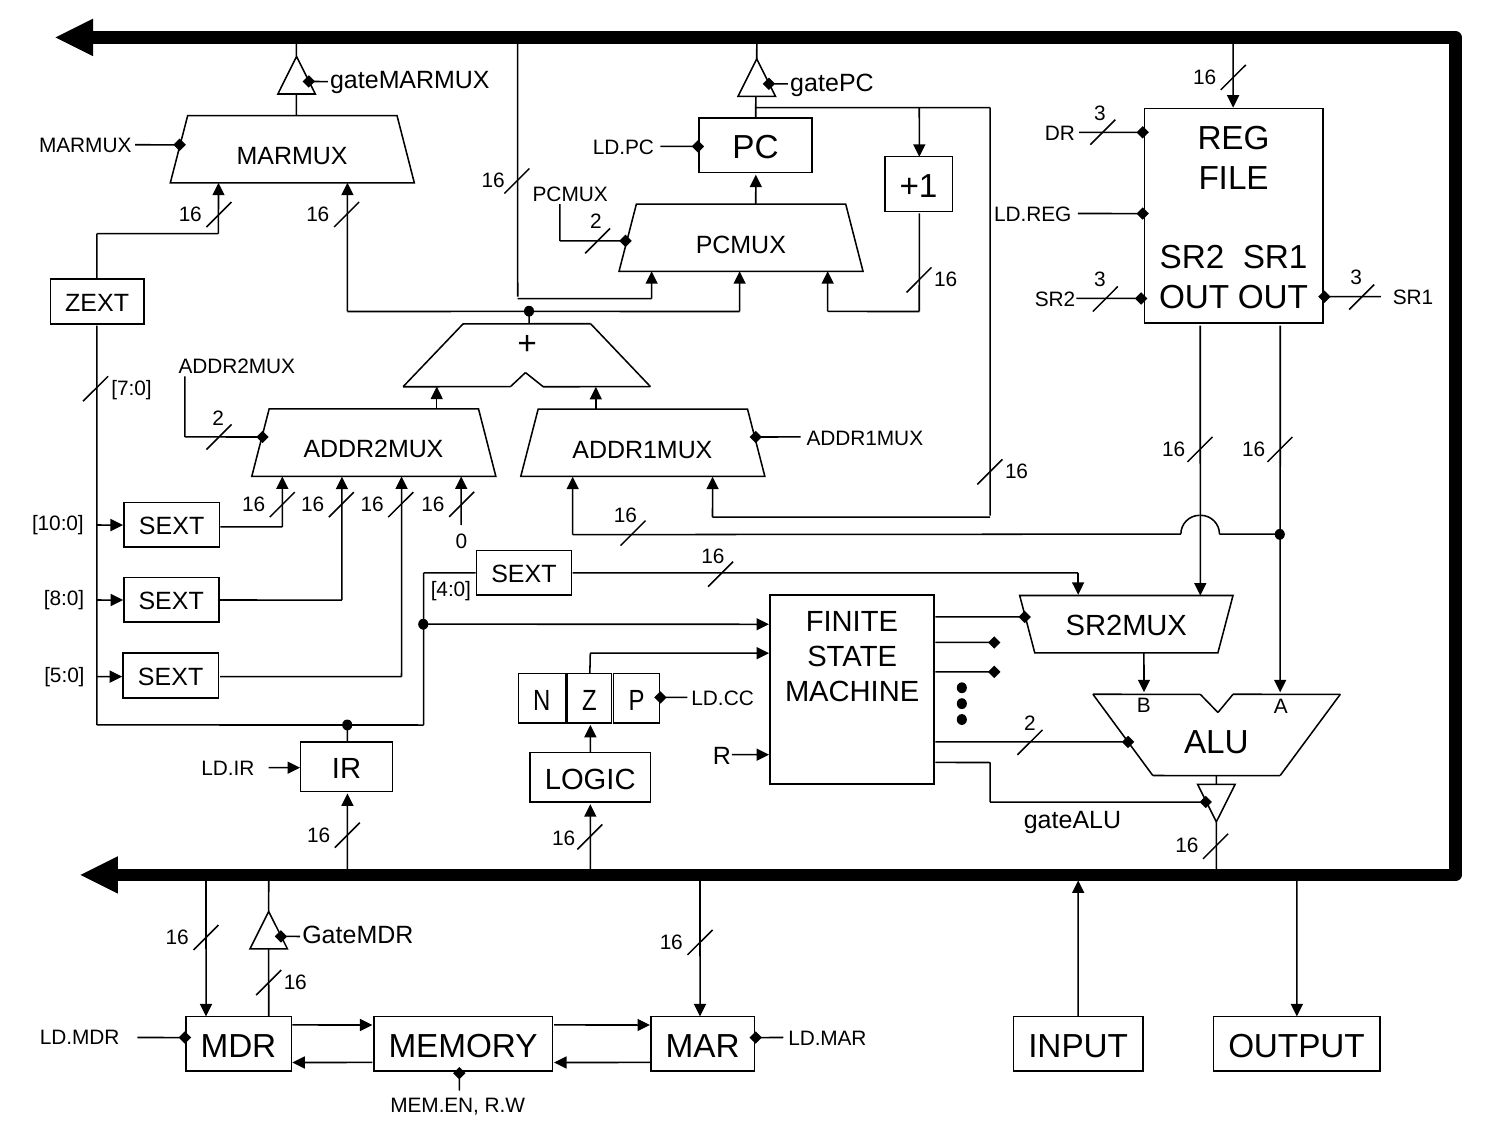

16

gateMARMUX

gatePC

3

REG
FILE

SR2  SR1
OUT OUT
DR

MARMUX
  PC

MARMUX
LD.PC

+1
16

PCMUX

16

16

LD.REG
2

PCMUX

3
3
16

SR1
SR2
ZEXT

+

ADDR2MUX
[7:0]

2

ADDR2MUX

ADDR1MUX
ADDR1MUX

16
16

16

16

16

16

16

16
[10:0]
SEXT

0

16
SEXT

[4:0]

[8:0]
SEXT

FINITE
STATE
MACHINE

SR2MUX

SEXT

[5:0]

N
Z
P

LD.CC

B
A

ALU

2

R
  IR

LD.IR
LOGIC

gateALU

16

16

16

GateMDR
16
16

16

MDR
MEMORY
MAR
INPUT
OUTPUT
LD.MDR
LD.MAR

MEM.EN, R.W